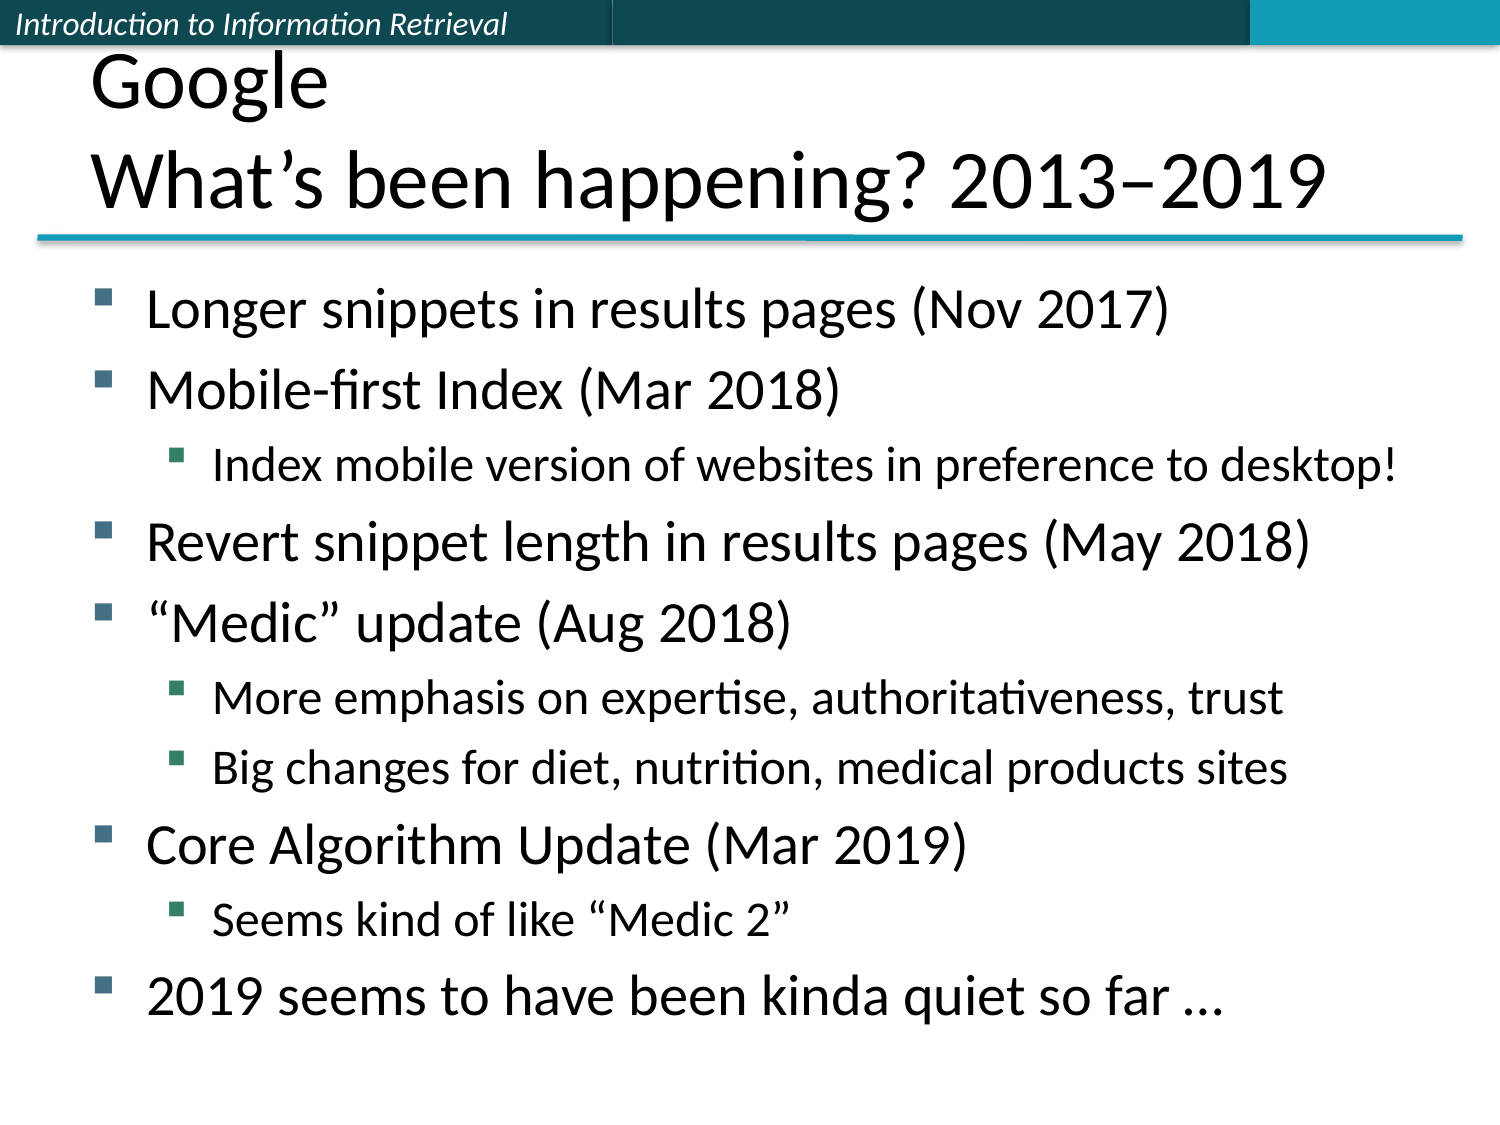

# Google What’s been happening? 2013–2019
Longer snippets in results pages (Nov 2017)
Mobile-first Index (Mar 2018)
Index mobile version of websites in preference to desktop!
Revert snippet length in results pages (May 2018)
“Medic” update (Aug 2018)
More emphasis on expertise, authoritativeness, trust
Big changes for diet, nutrition, medical products sites
Core Algorithm Update (Mar 2019)
Seems kind of like “Medic 2”
2019 seems to have been kinda quiet so far …